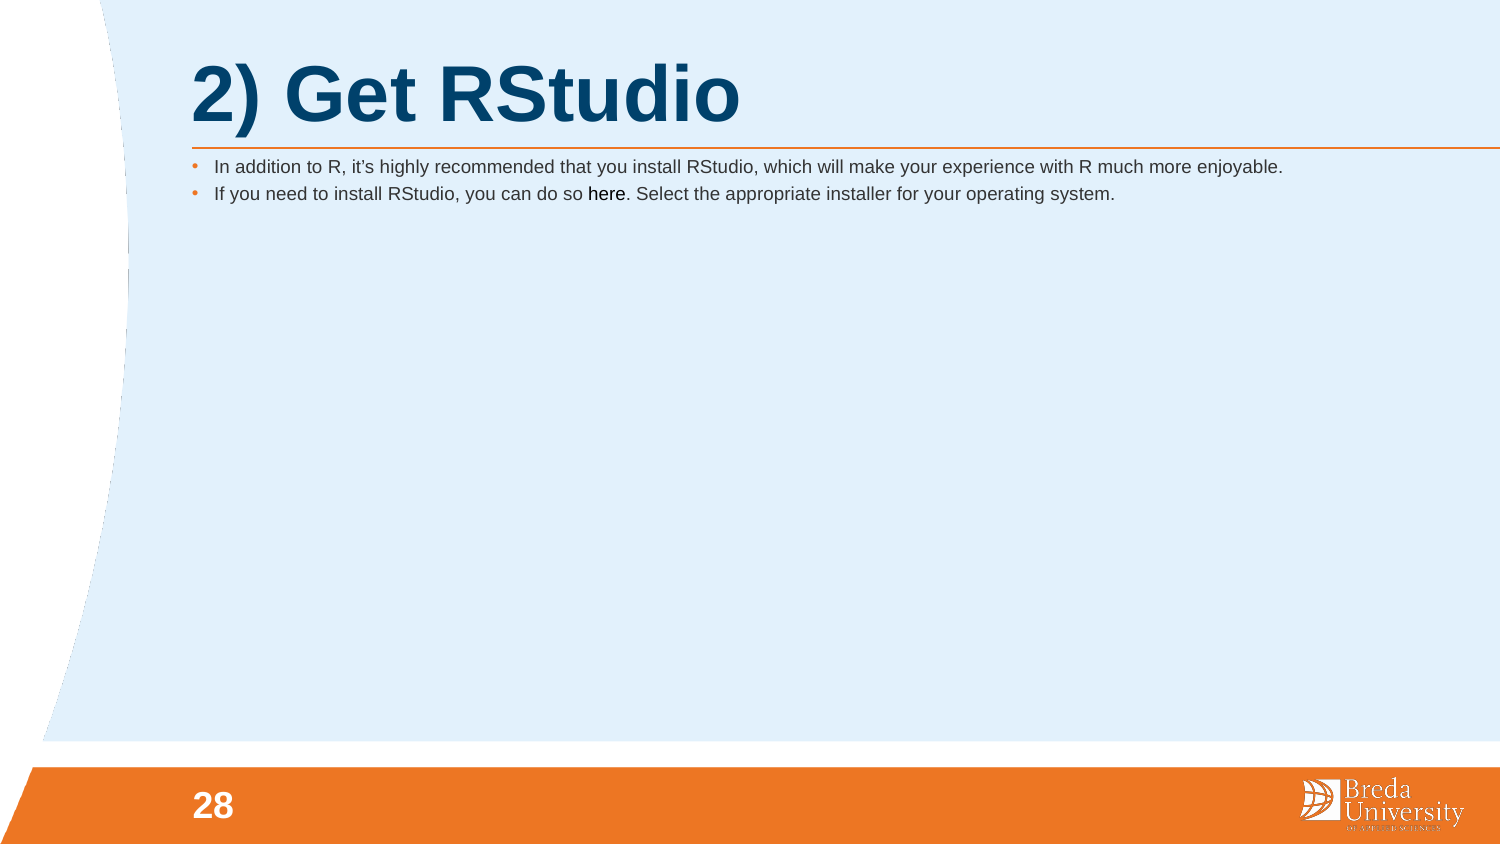

# 2) Get RStudio
In addition to R, it’s highly recommended that you install RStudio, which will make your experience with R much more enjoyable.
If you need to install RStudio, you can do so here. Select the appropriate installer for your operating system.
28